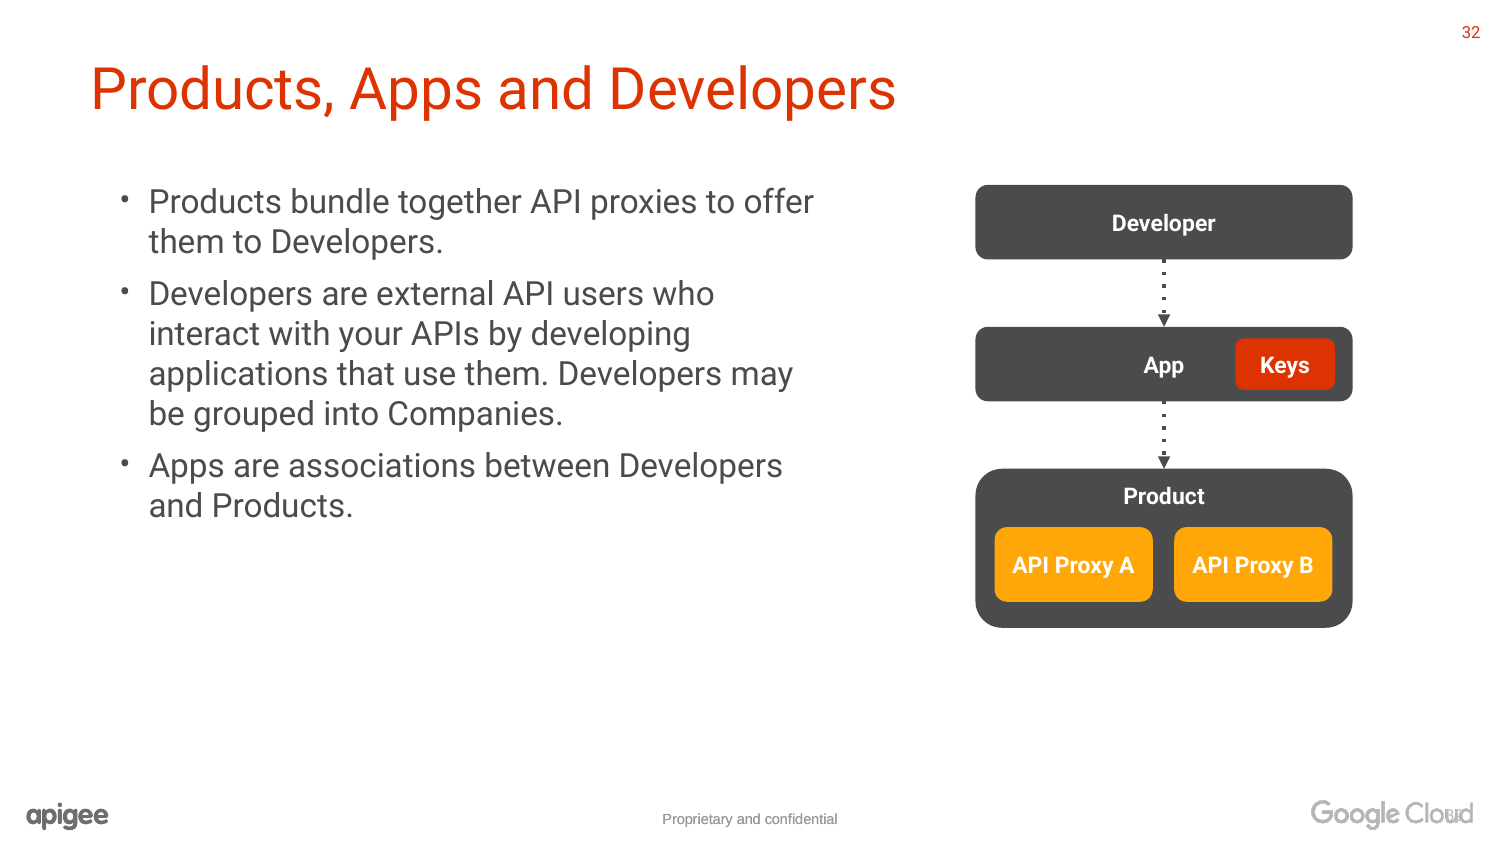

# Products, Apps and Developers
Products bundle together API proxies to offer them to Developers.
Developers are external API users who interact with your APIs by developing applications that use them. Developers may be grouped into Companies.
Apps are associations between Developers and Products.
Developer
App
Keys
Product
API Proxy A
API Proxy B
32